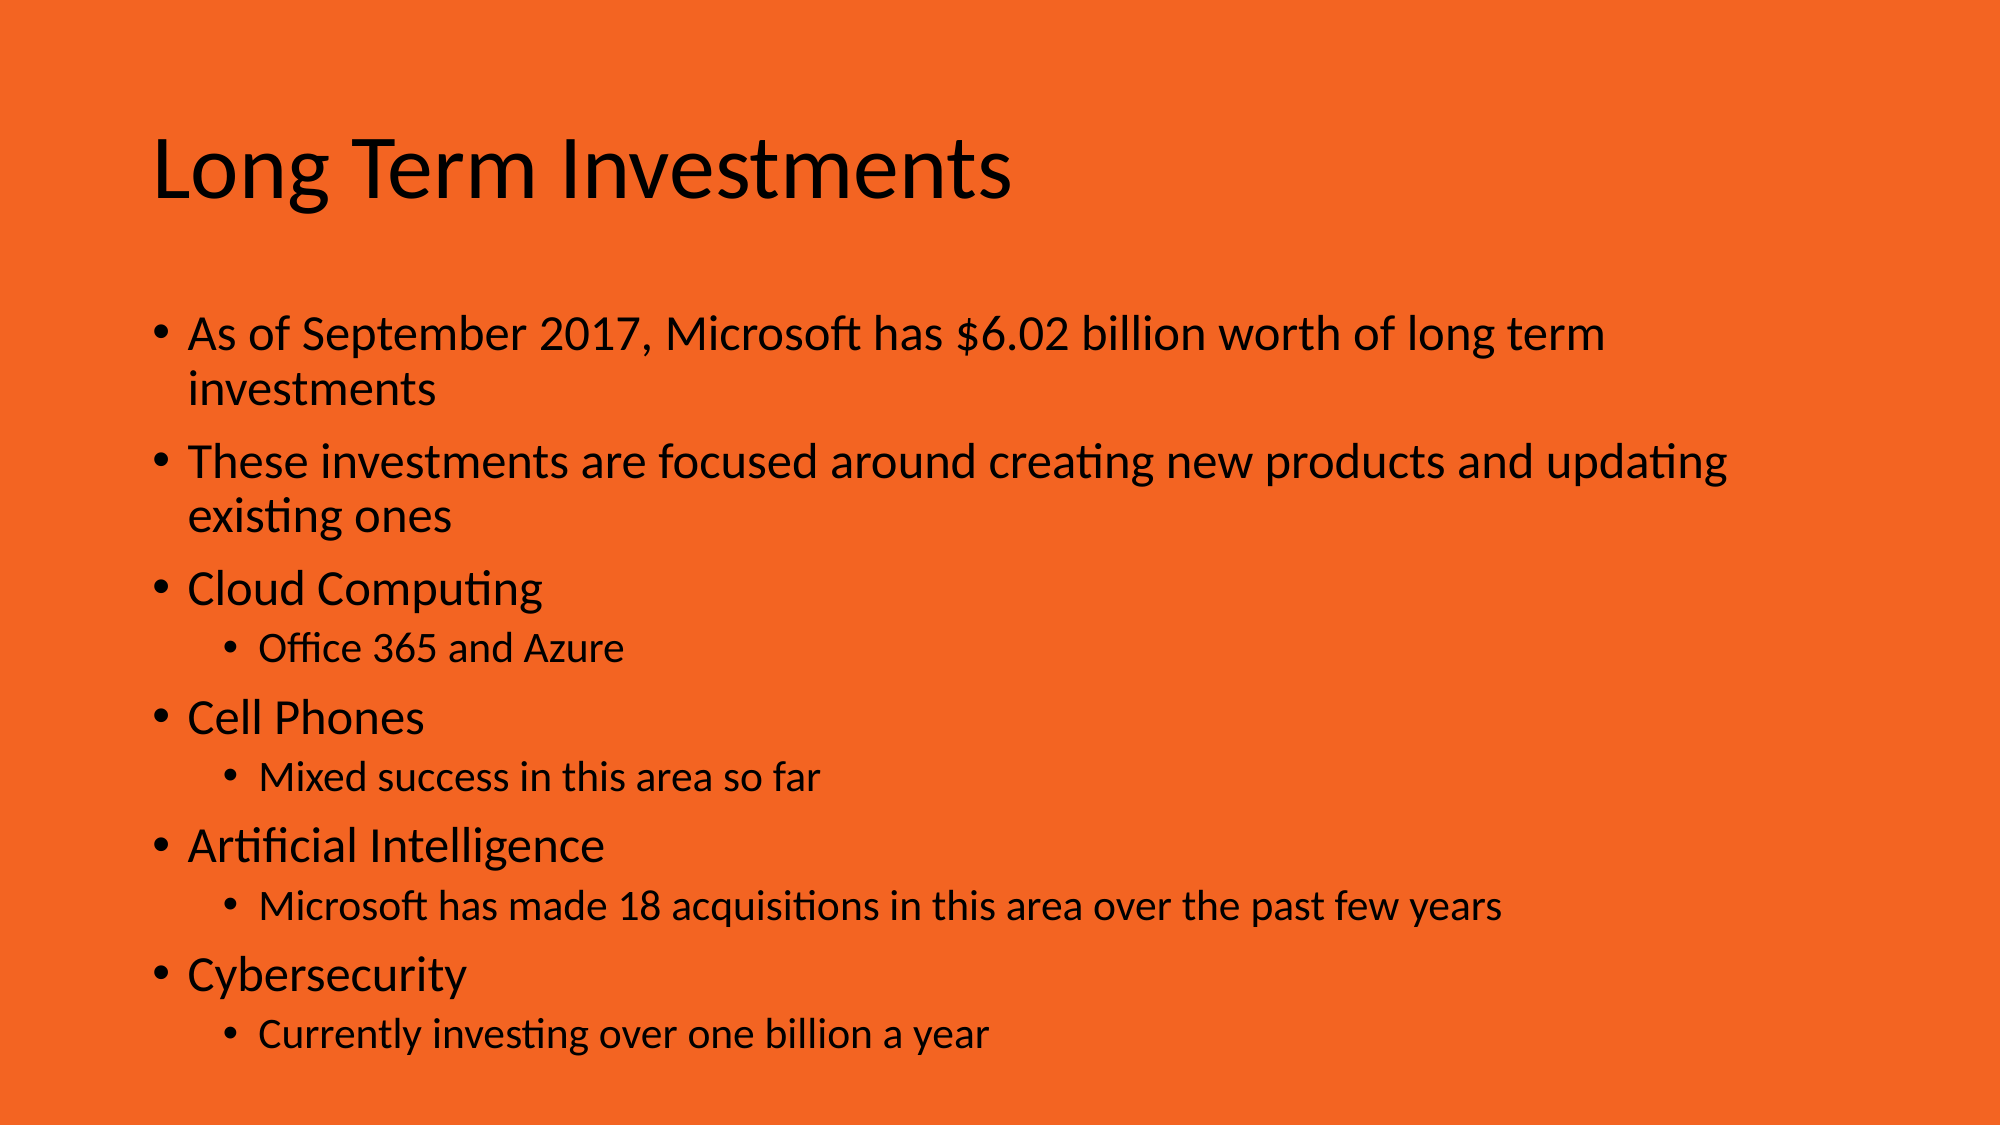

# Long Term Investments
As of September 2017, Microsoft has $6.02 billion worth of long term investments
These investments are focused around creating new products and updating existing ones
Cloud Computing
Office 365 and Azure
Cell Phones
Mixed success in this area so far
Artificial Intelligence
Microsoft has made 18 acquisitions in this area over the past few years
Cybersecurity
Currently investing over one billion a year